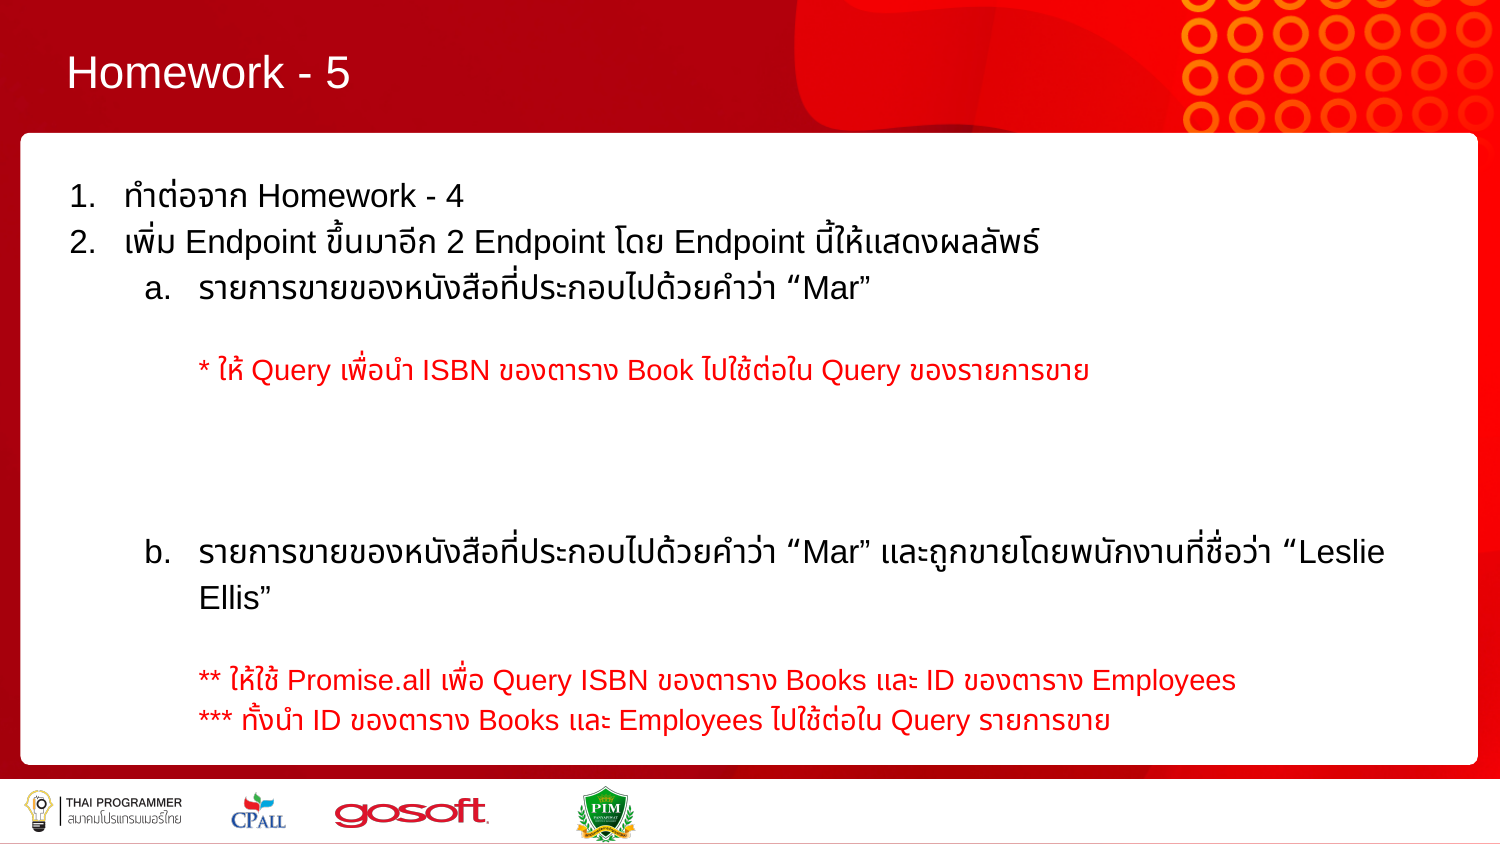

# Homework - 5
ทำต่อจาก Homework - 4
เพิ่ม Endpoint ขึ้นมาอีก 2 Endpoint โดย Endpoint นี้ให้แสดงผลลัพธ์
รายการขายของหนังสือที่ประกอบไปด้วยคำว่า “Mar”

* ให้ Query เพื่อนำ ISBN ของตาราง Book ไปใช้ต่อใน Query ของรายการขาย

รายการขายของหนังสือที่ประกอบไปด้วยคำว่า “Mar” และถูกขายโดยพนักงานที่ชื่อว่า “Leslie Ellis”

** ให้ใช้ Promise.all เพื่อ Query ISBN ของตาราง Books และ ID ของตาราง Employees
*** ทั้งนำ ID ของตาราง Books และ Employees ไปใช้ต่อใน Query รายการขาย